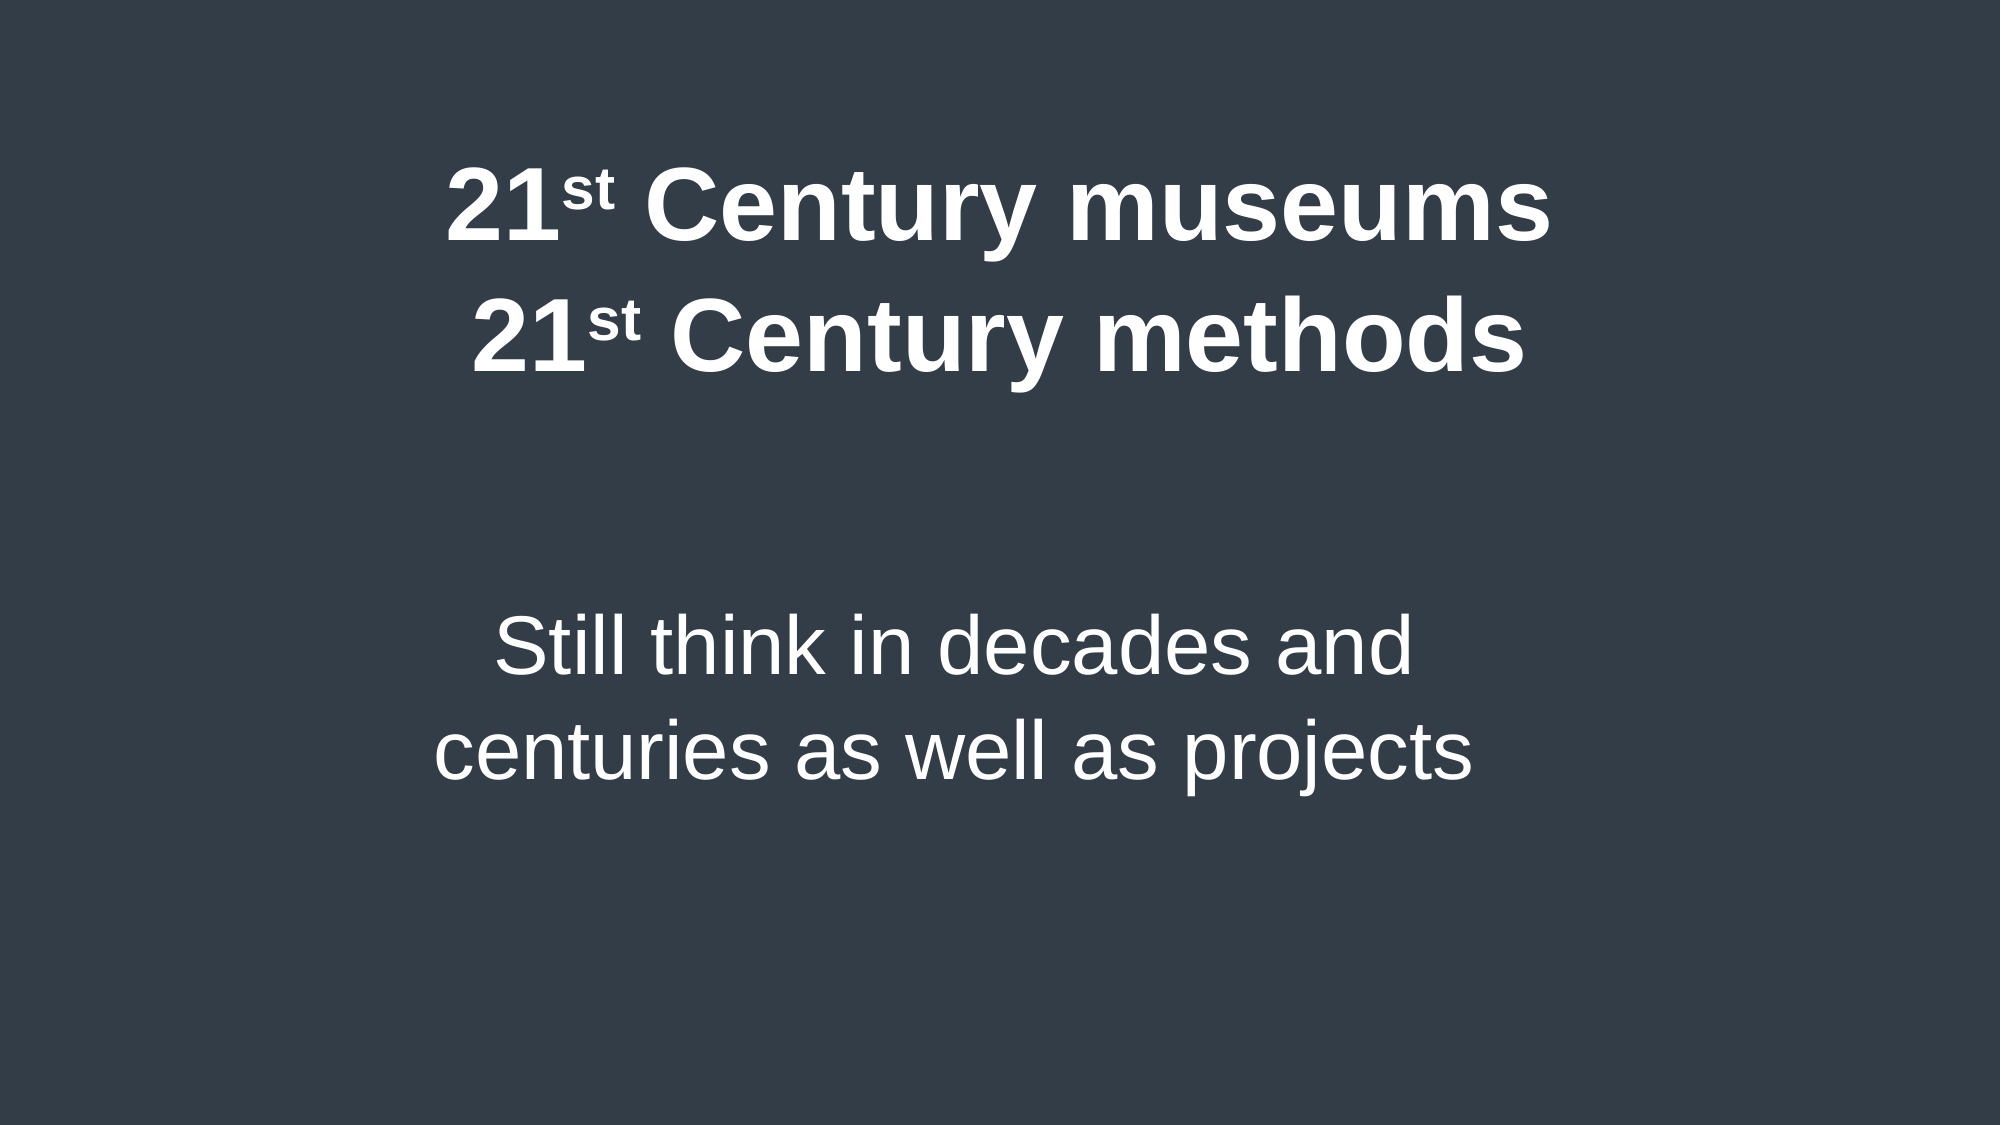

# 21st Century museums 21st Century methods
Still think in decades and centuries as well as projects